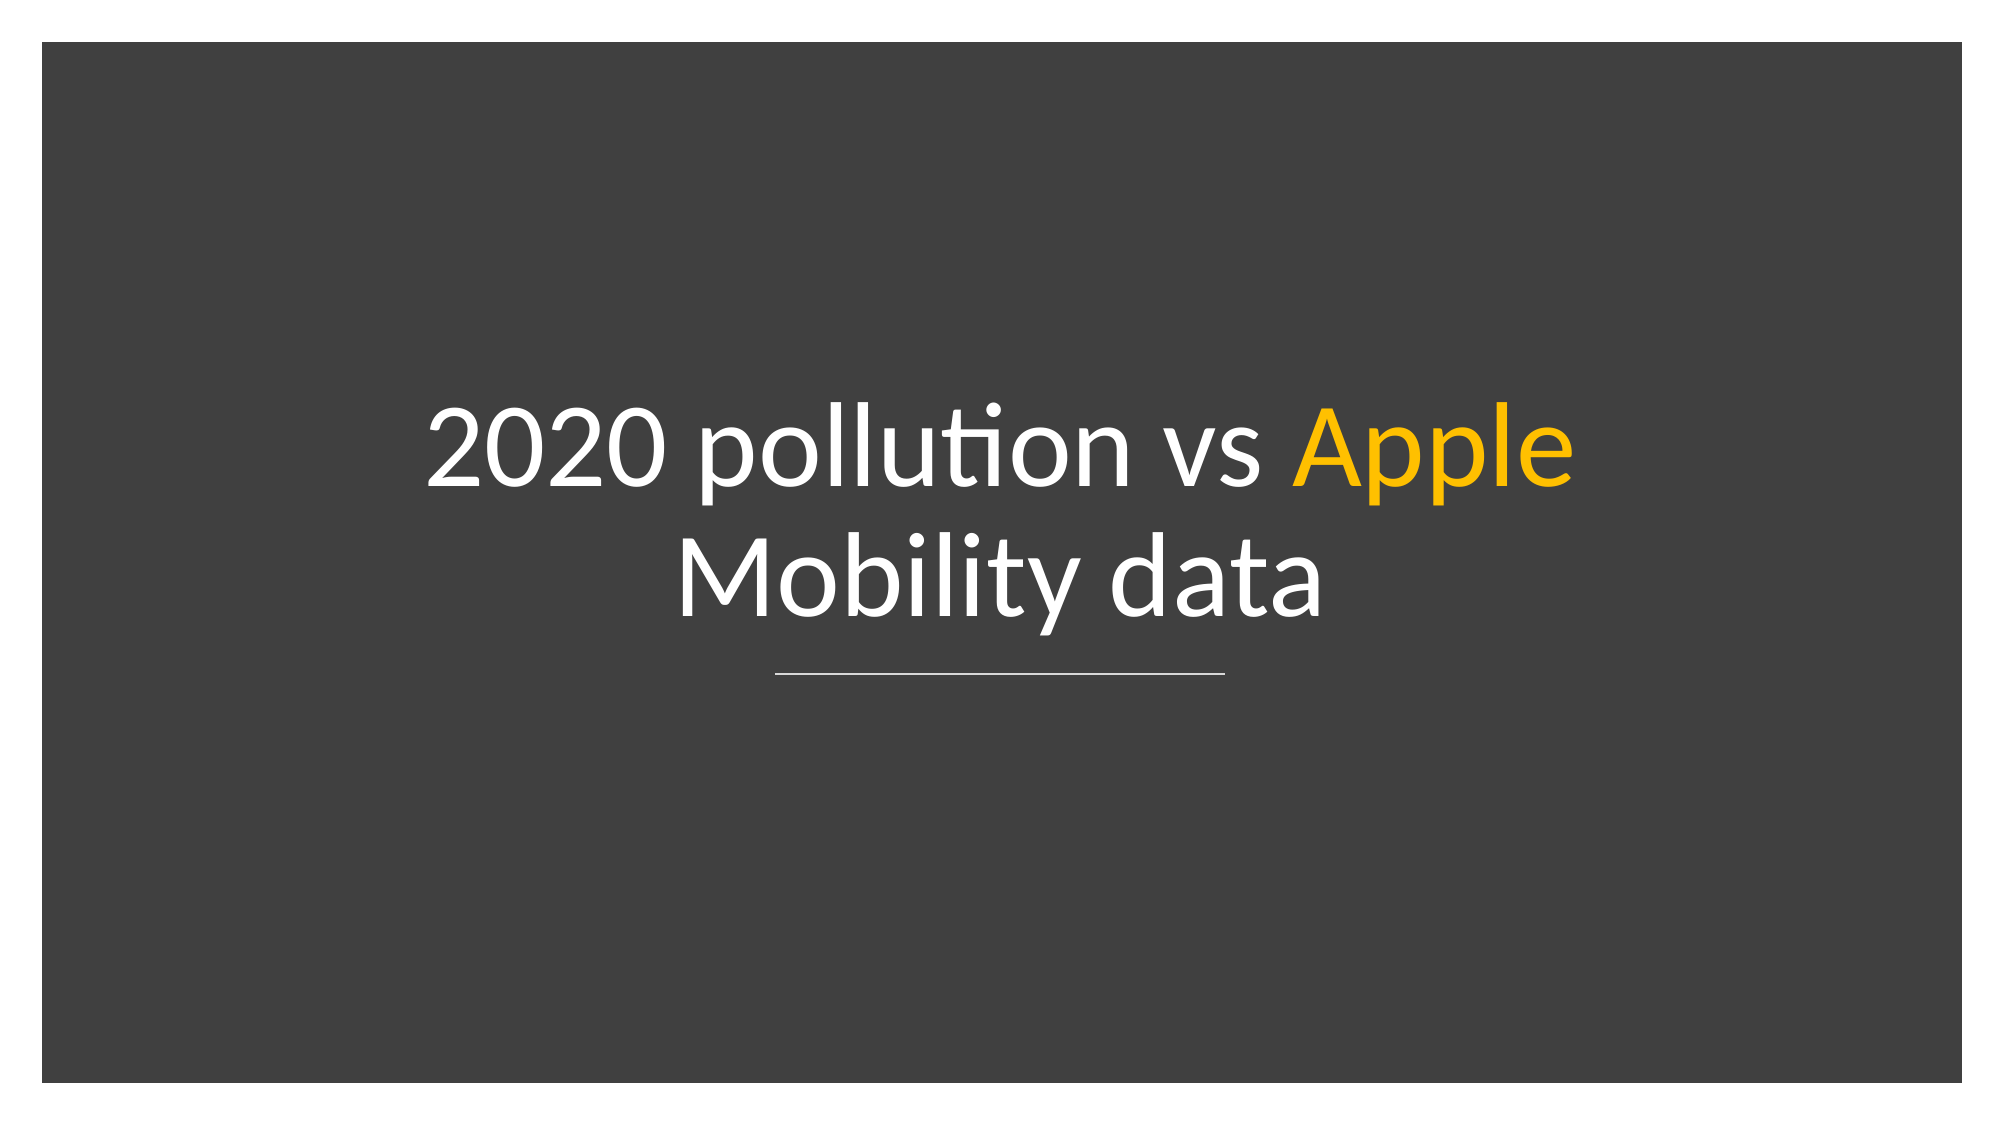

# 2020 pollution vs Apple Mobility data